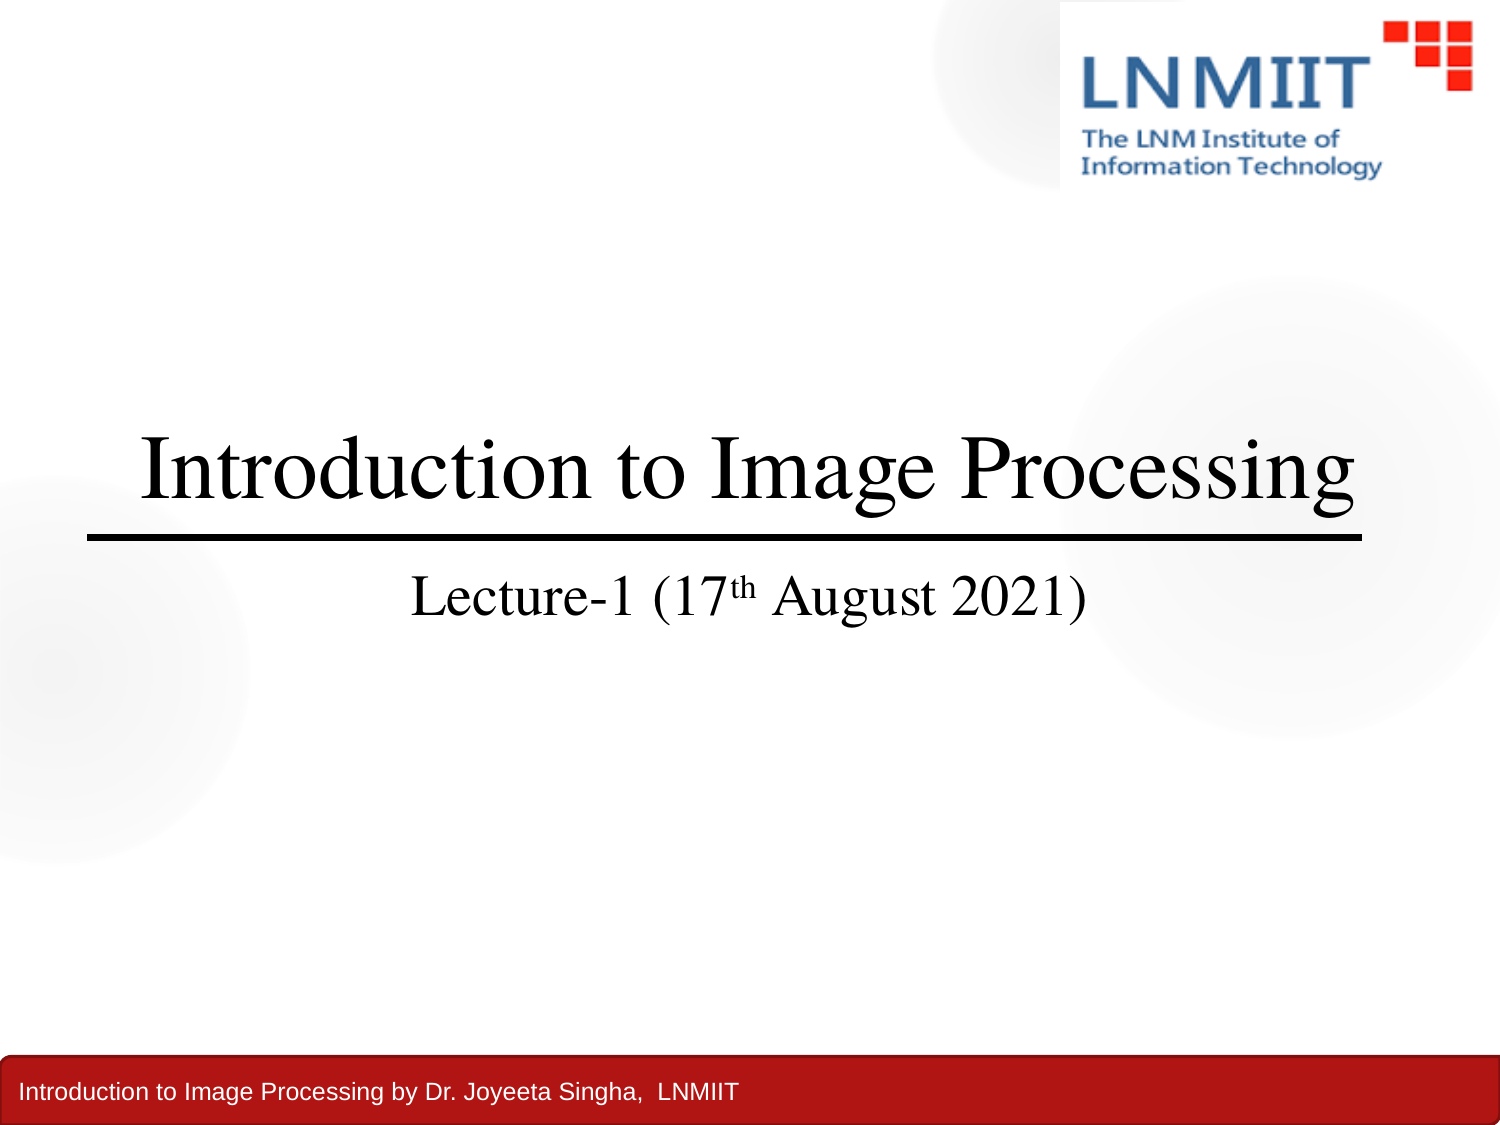

Introduction to Image Processing
Lecture-1 (17th August 2021)